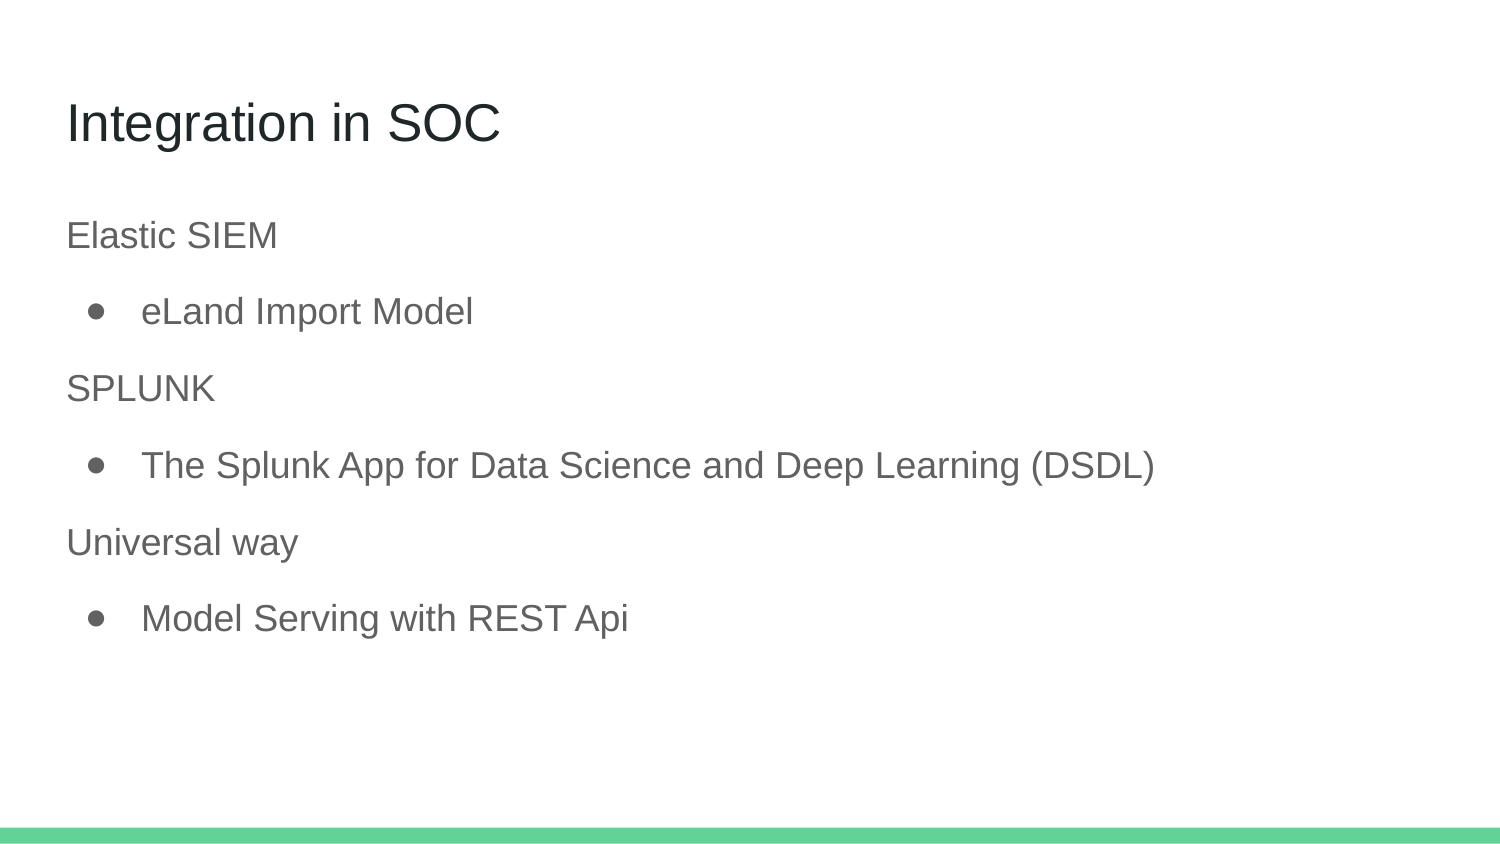

# Integration in SOC
Elastic SIEM
eLand Import Model
SPLUNK
The Splunk App for Data Science and Deep Learning (DSDL)
Universal way
Model Serving with REST Api